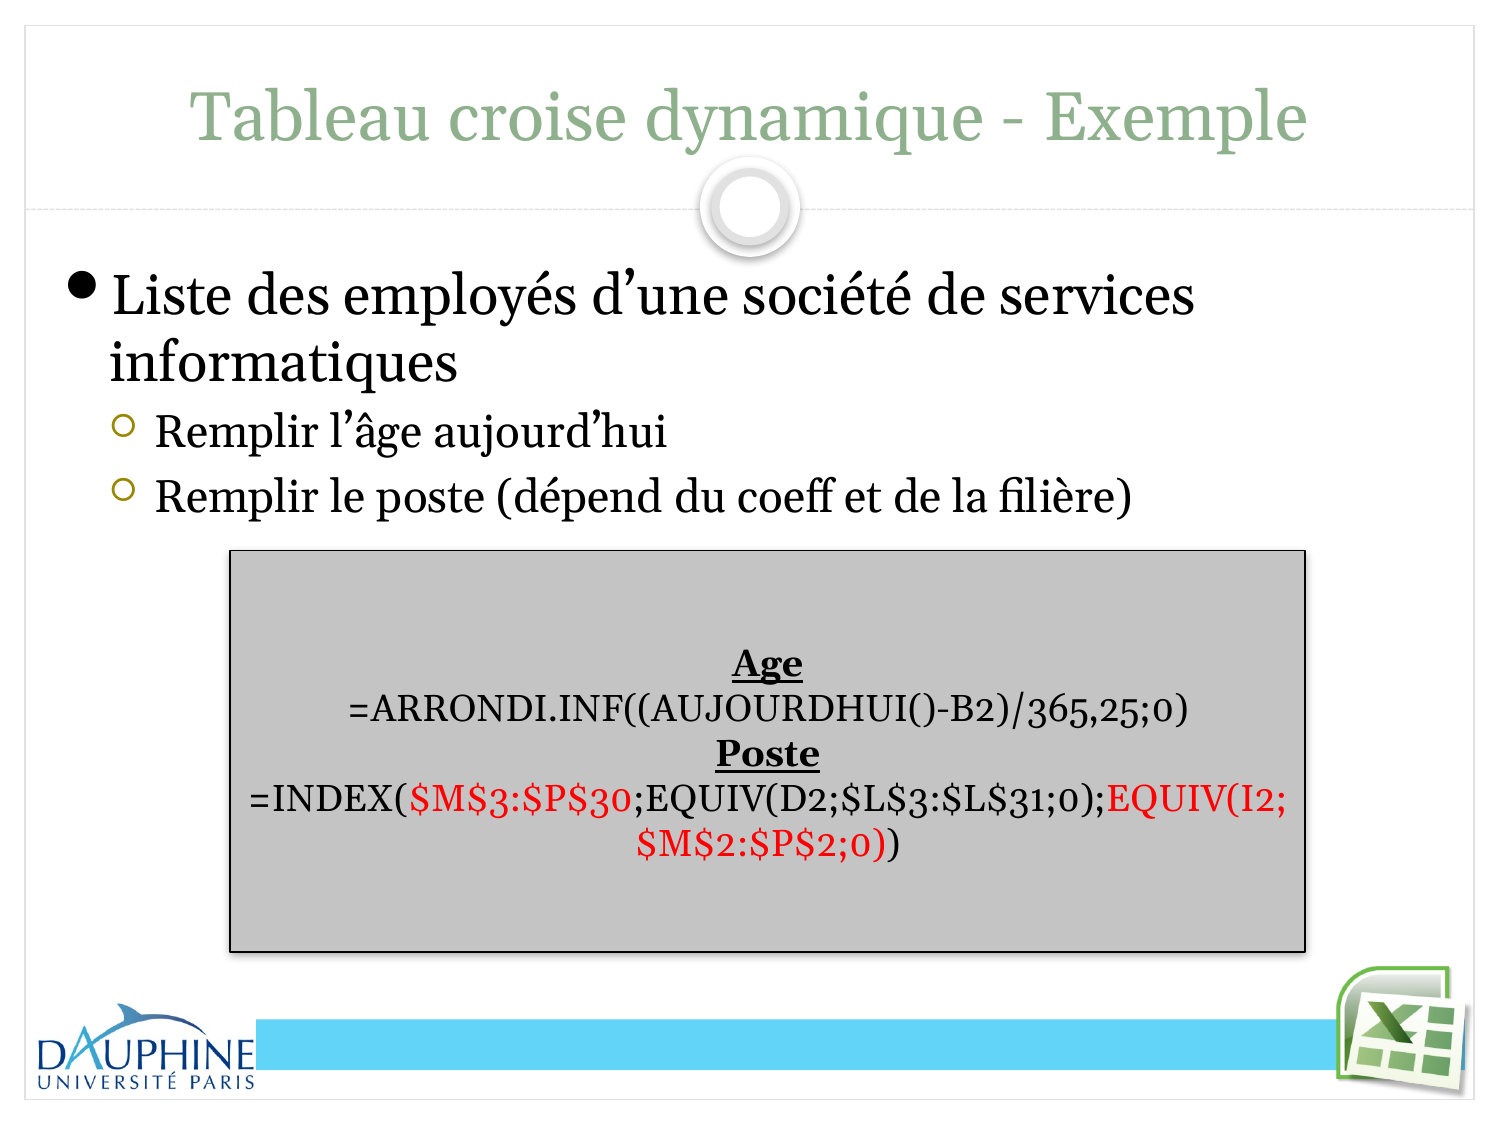

# Tableau croise dynamique - Exemple
Liste des employés d’une société de services informatiques
Remplir l’âge aujourd’hui
Remplir le poste (dépend du coeff et de la filière)

Age
=ARRONDI.INF((AUJOURDHUI()-B2)/365,25;0)
Poste
=INDEX($M$3:$P$30;EQUIV(D2;$L$3:$L$31;0);EQUIV(I2;$M$2:$P$2;0))